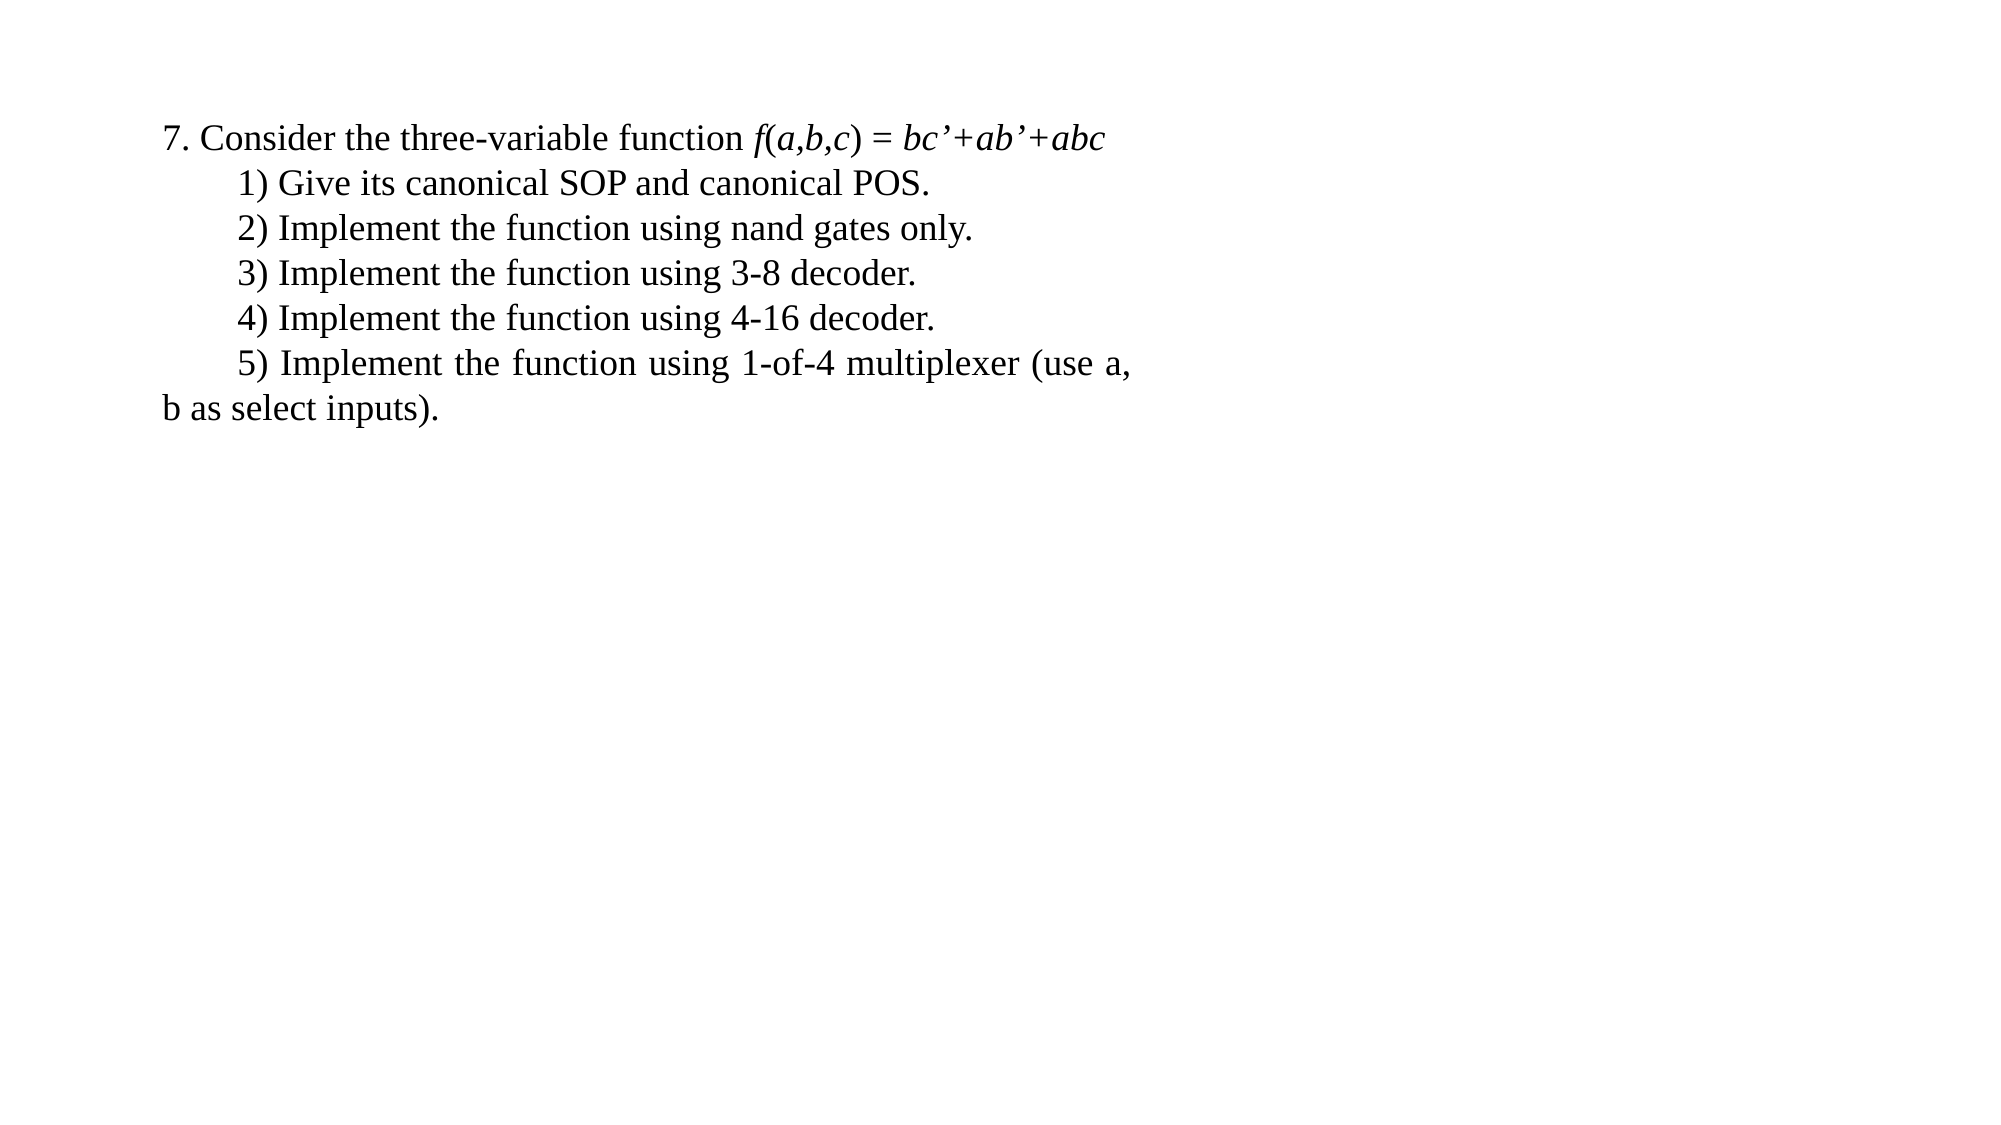

7. Consider the three-variable function f(a,b,c) = bc’+ab’+abc
1) Give its canonical SOP and canonical POS.
2) Implement the function using nand gates only.
3) Implement the function using 3-8 decoder.
4) Implement the function using 4-16 decoder.
5) Implement the function using 1-of-4 multiplexer (use a, b as select inputs).